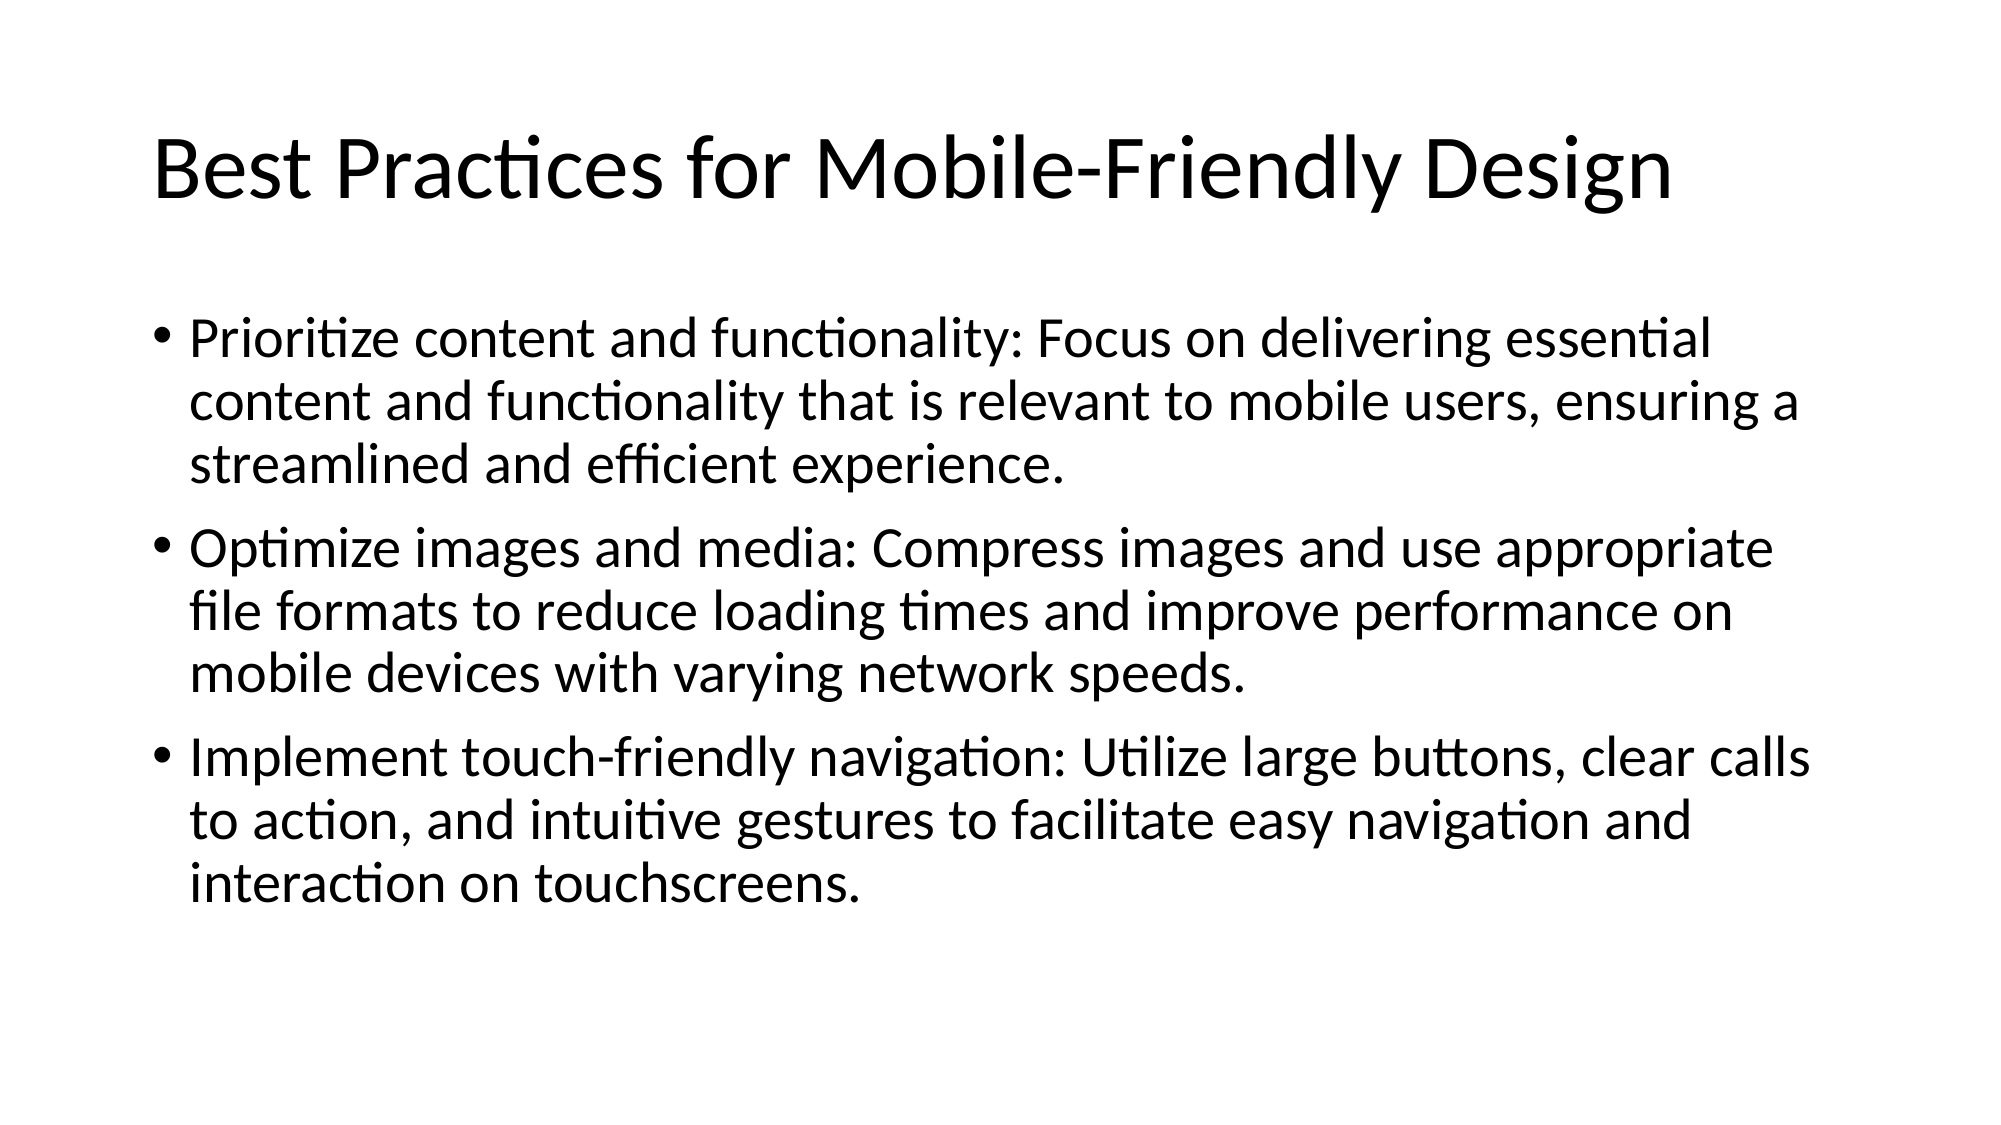

# Best Practices for Mobile-Friendly Design
Prioritize content and functionality: Focus on delivering essential content and functionality that is relevant to mobile users, ensuring a streamlined and efficient experience.
Optimize images and media: Compress images and use appropriate file formats to reduce loading times and improve performance on mobile devices with varying network speeds.
Implement touch-friendly navigation: Utilize large buttons, clear calls to action, and intuitive gestures to facilitate easy navigation and interaction on touchscreens.